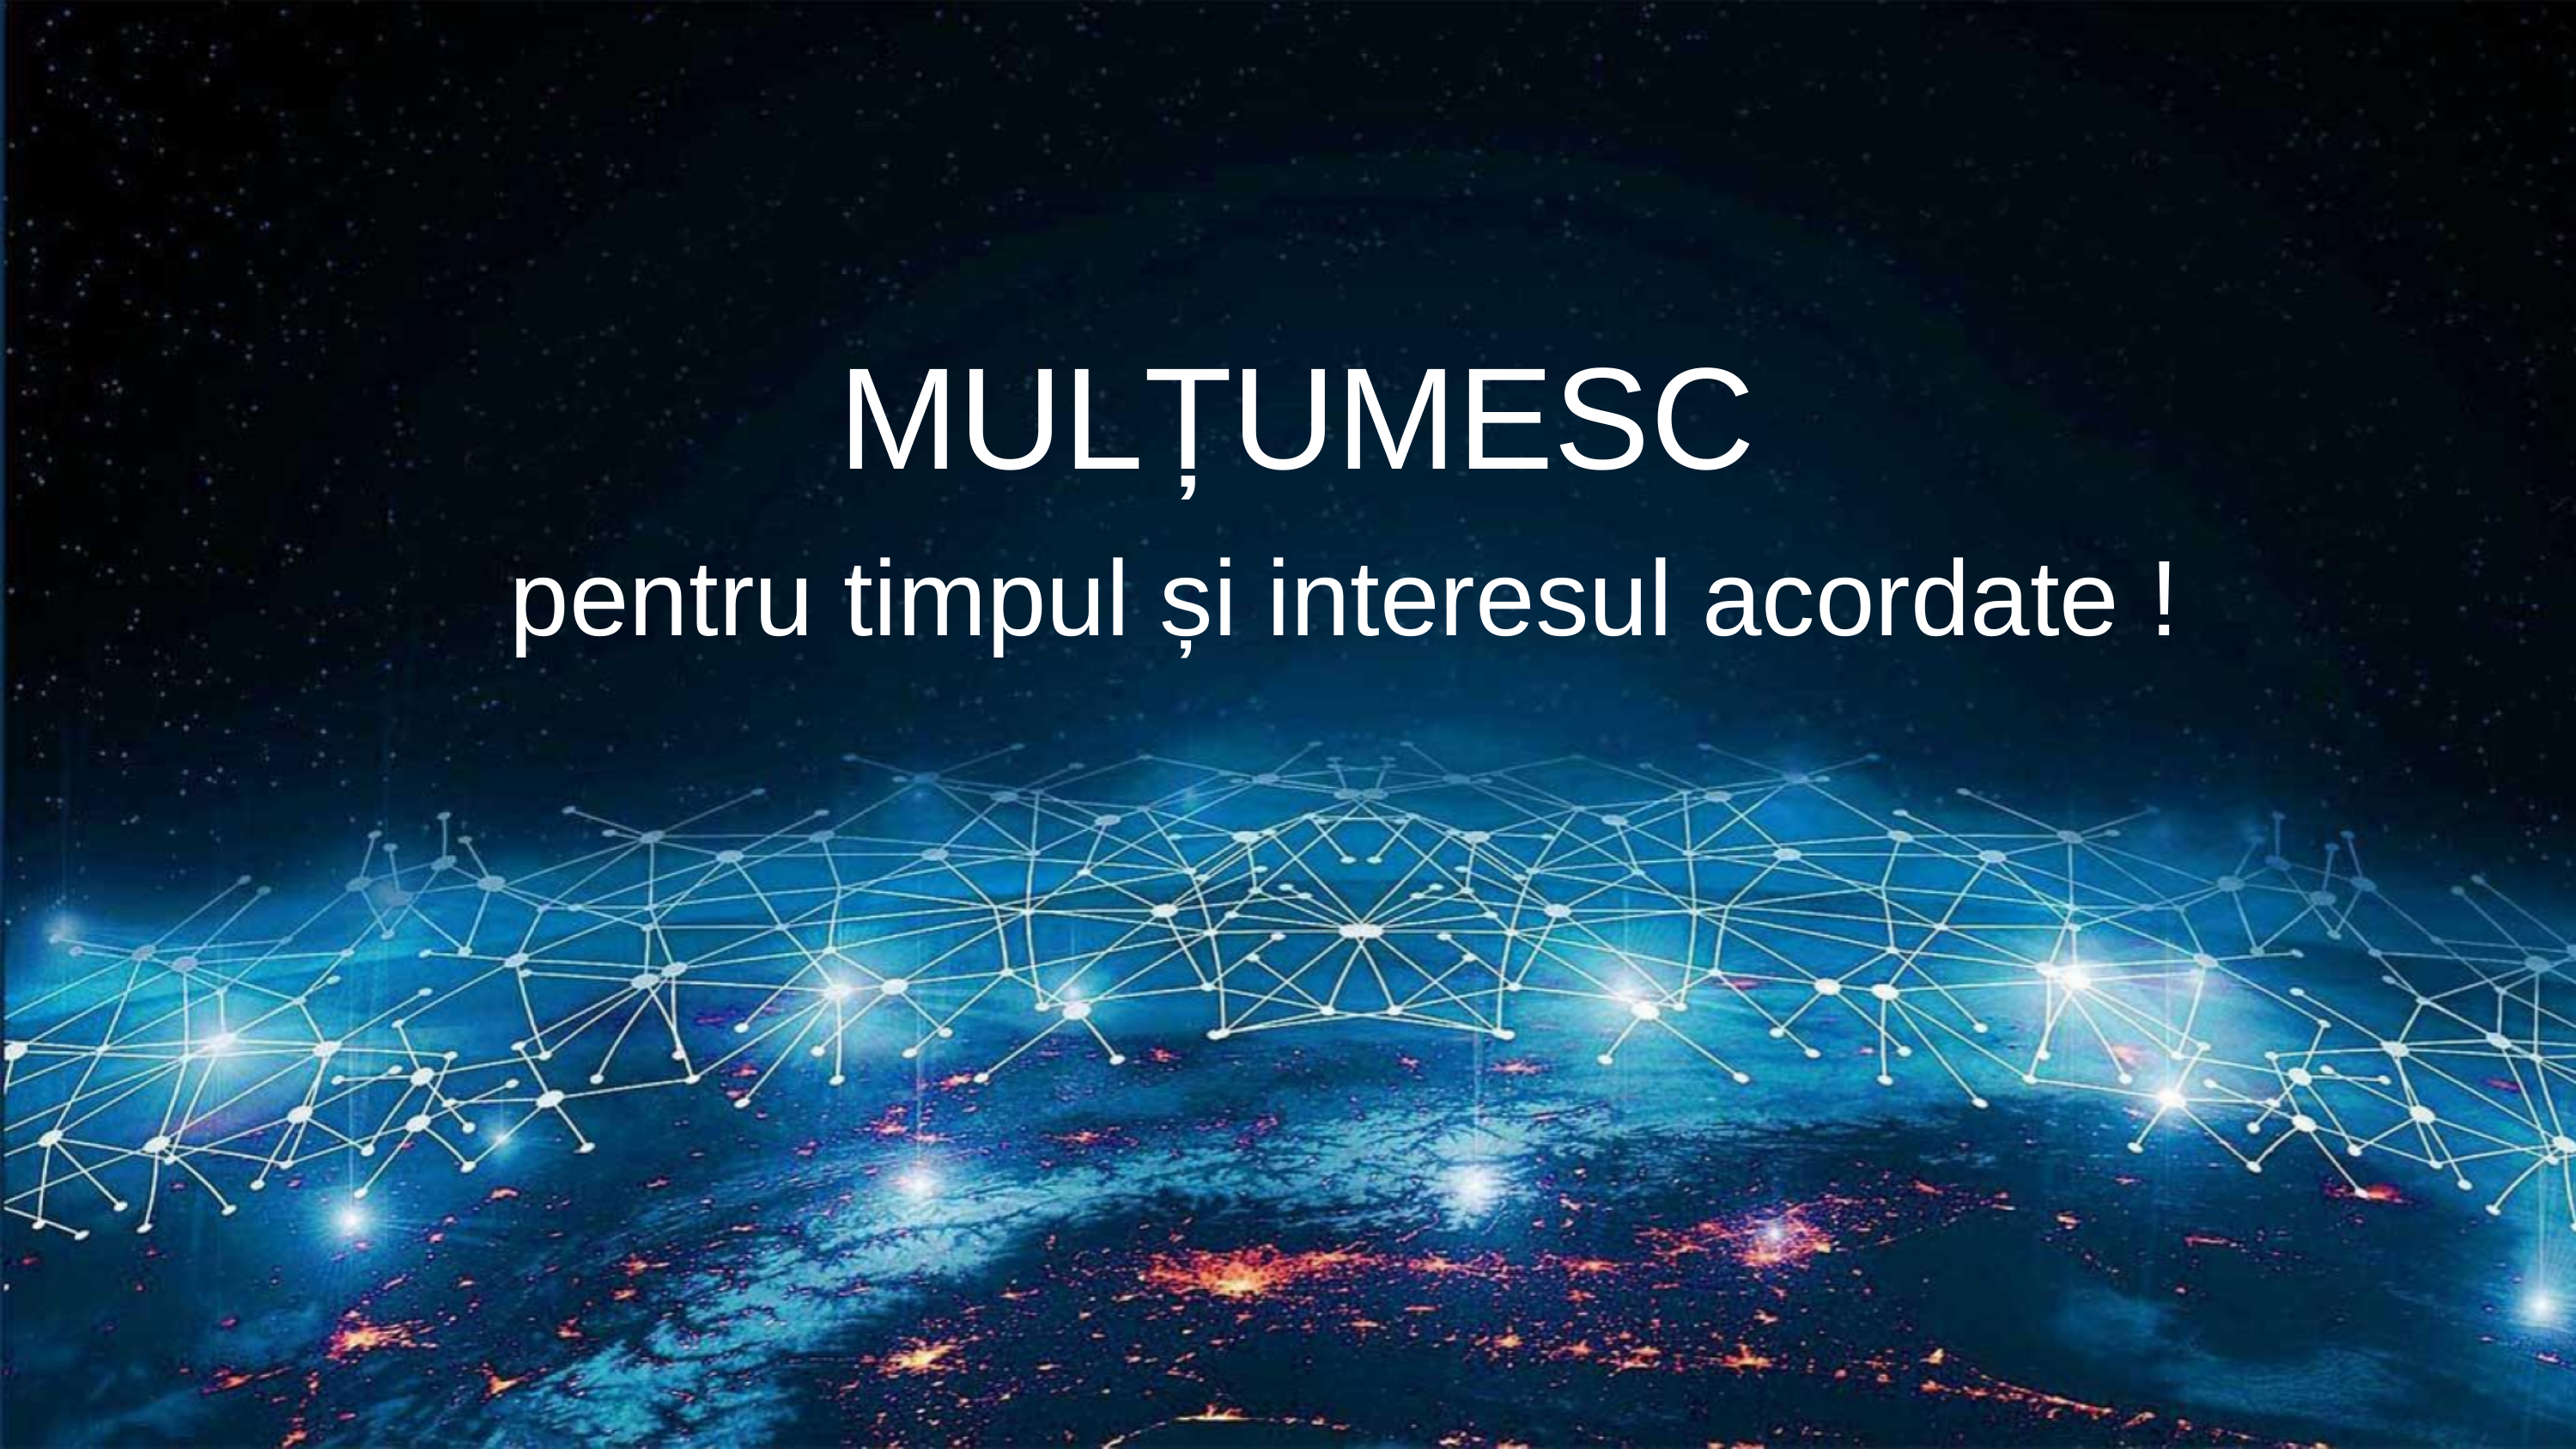

MULȚUMESC
pentru timpul și interesul acordate !